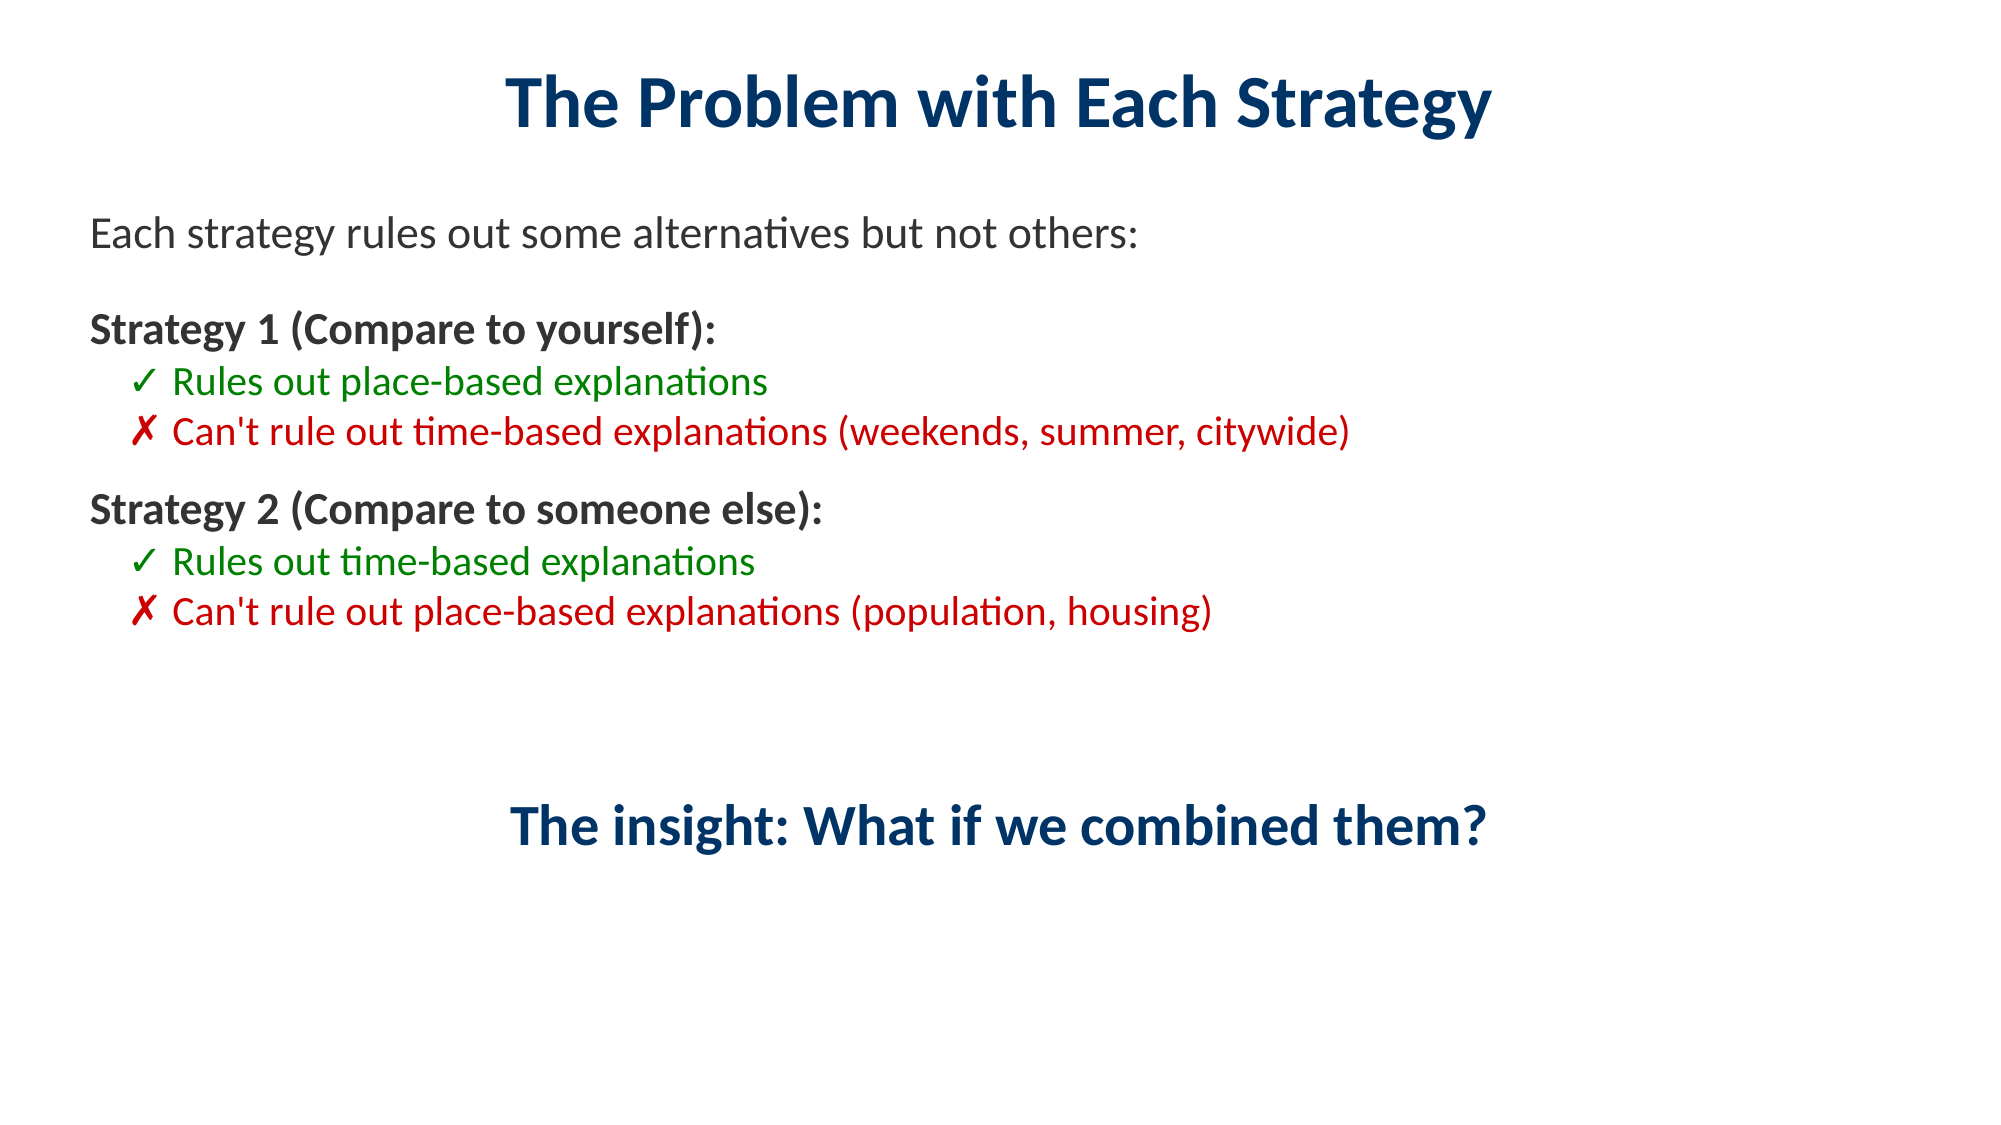

The Problem with Each Strategy
Each strategy rules out some alternatives but not others:
Strategy 1 (Compare to yourself):
    ✓ Rules out place-based explanations
    ✗ Can't rule out time-based explanations (weekends, summer, citywide)
Strategy 2 (Compare to someone else):
    ✓ Rules out time-based explanations
    ✗ Can't rule out place-based explanations (population, housing)
The insight: What if we combined them?